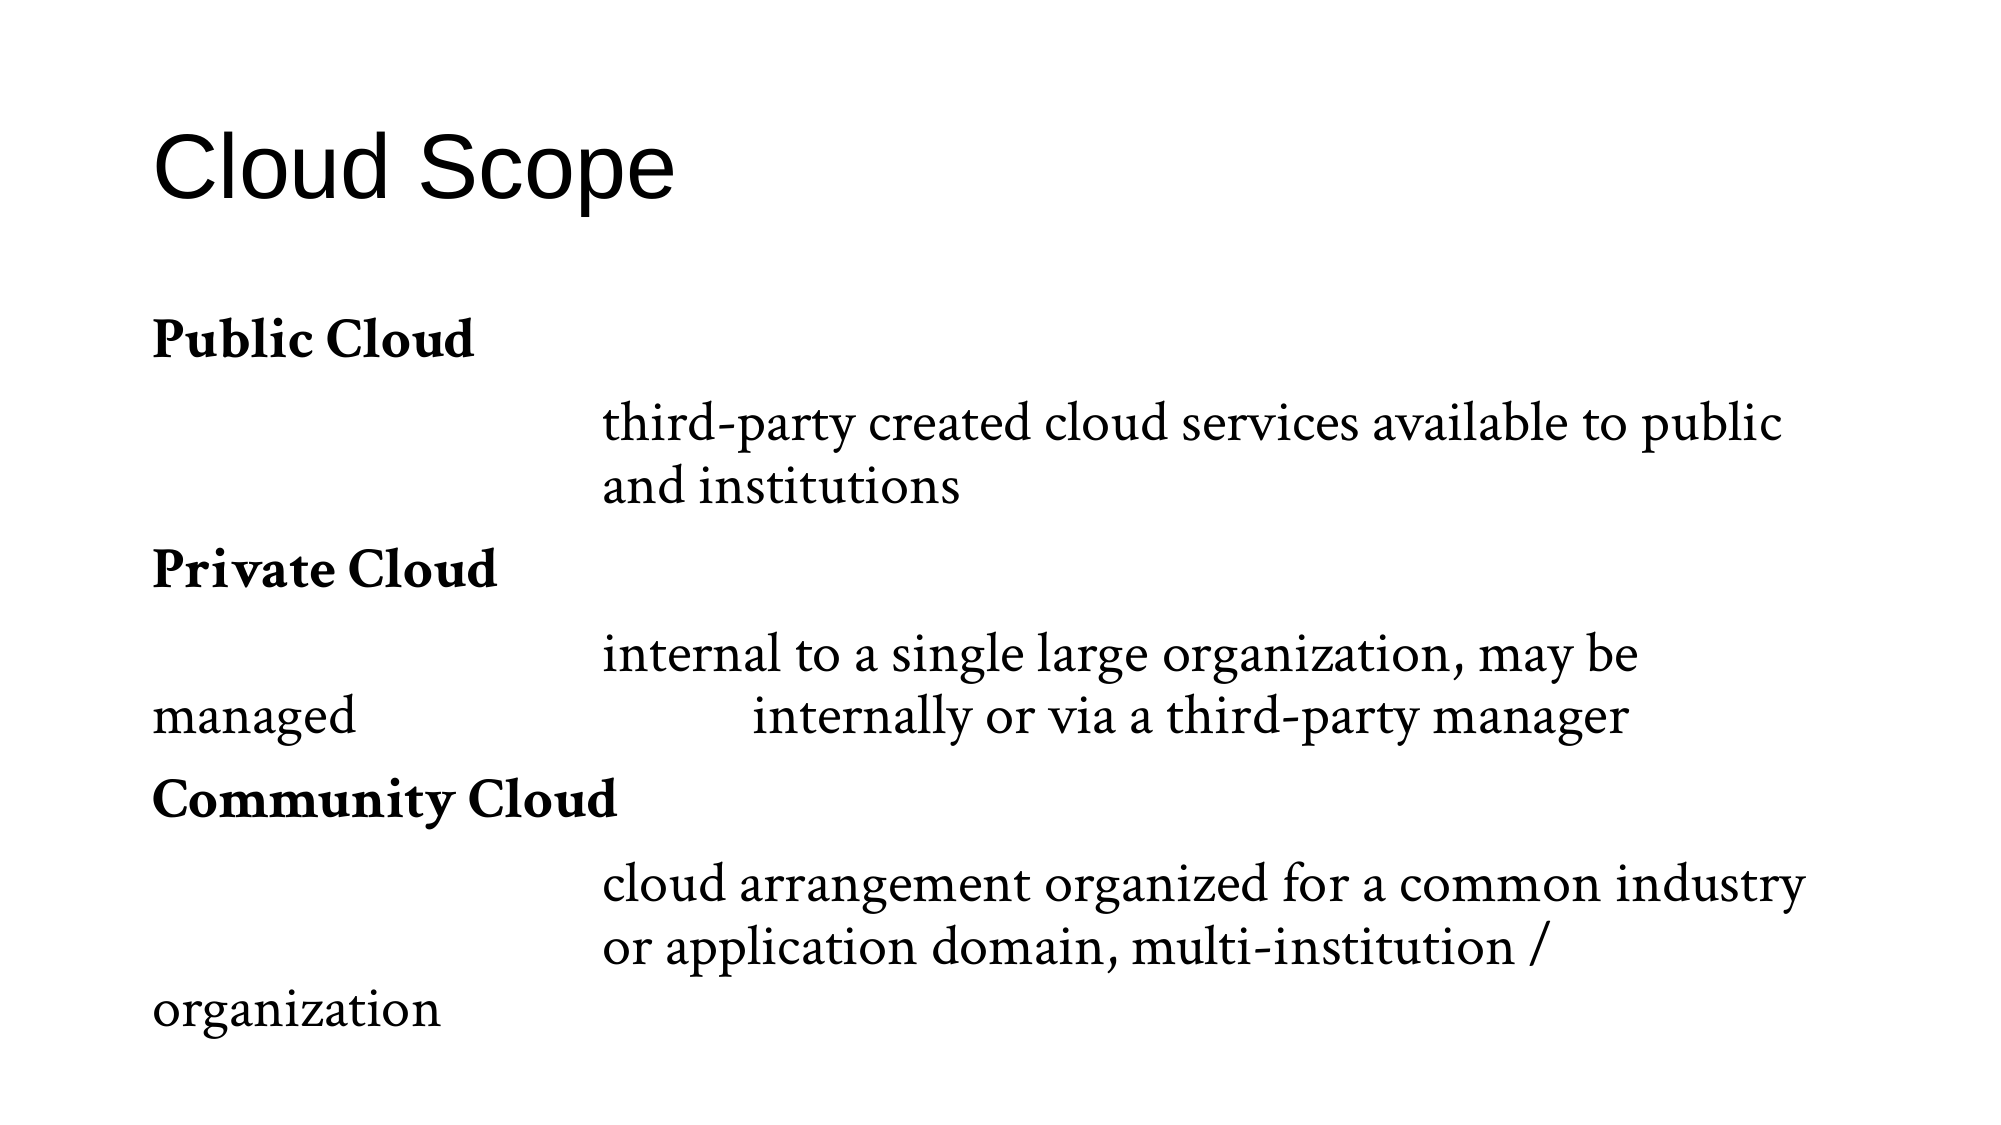

# Cloud Scope
Public Cloud
			third-party created cloud services available to public 				and institutions
Private Cloud
			internal to a single large organization, may be managed 			internally or via a third-party manager
Community Cloud
			cloud arrangement organized for a common industry 			or application domain, multi-institution / organization